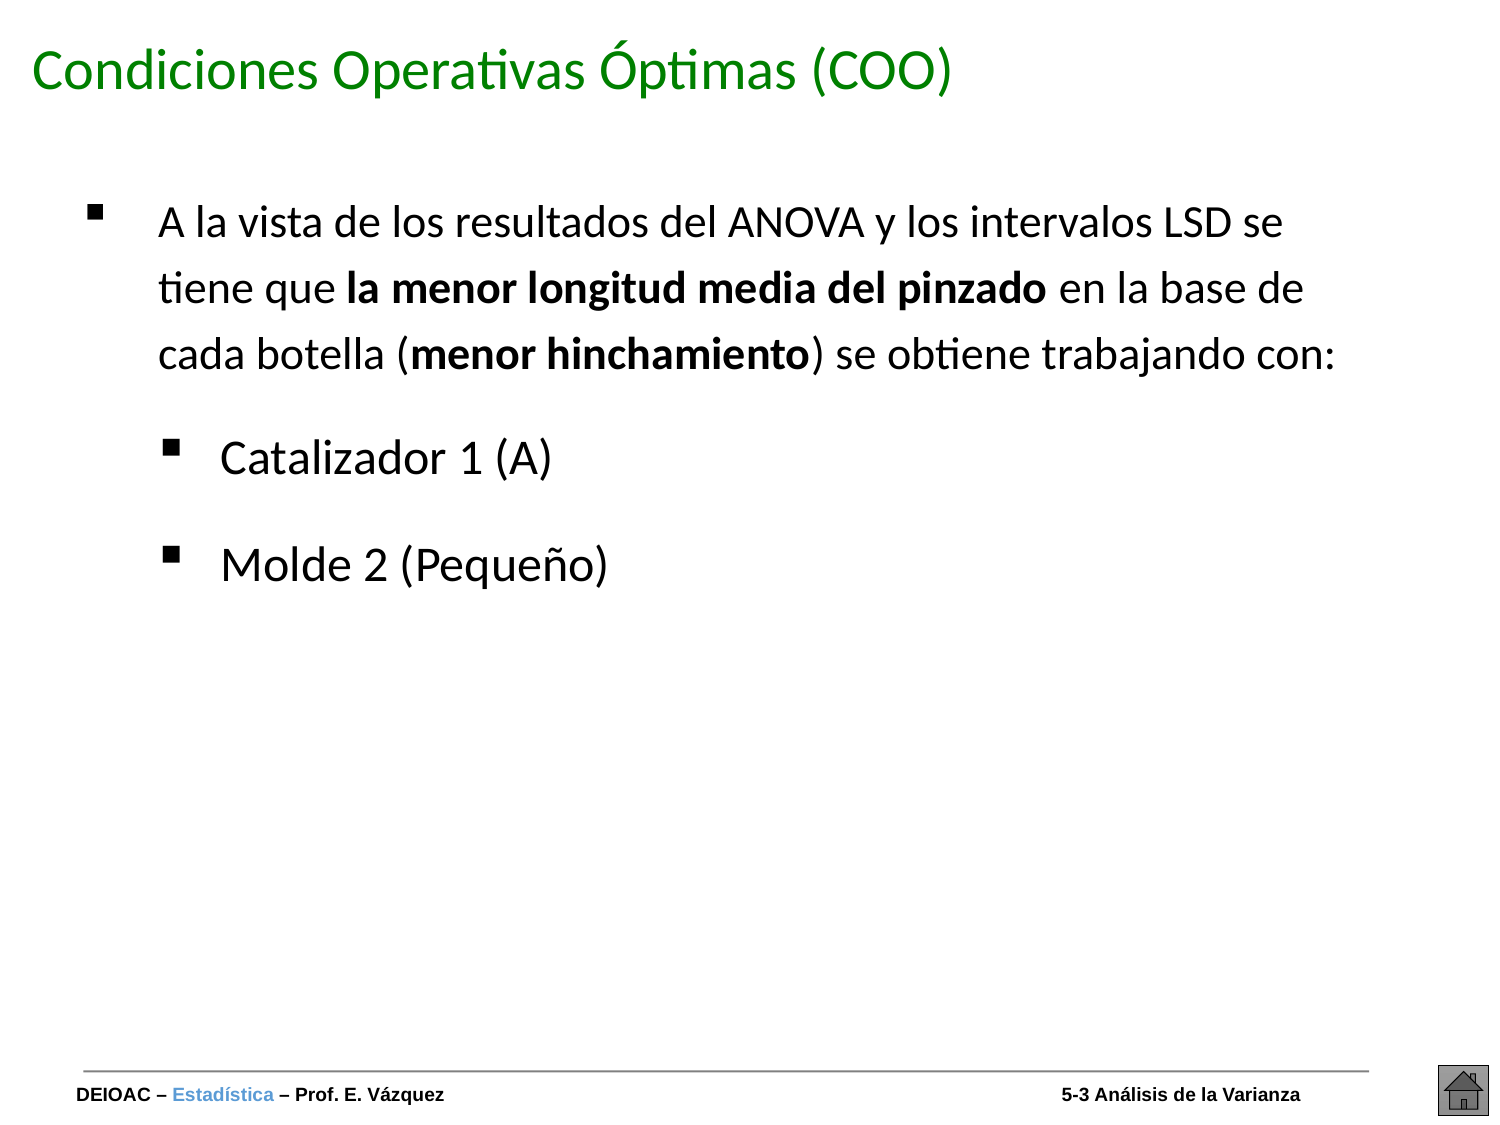

# Condiciones Operativas Óptimas (COO)
A la vista de los resultados del ANOVA y los intervalos LSD se tiene que la menor longitud media del pinzado en la base de cada botella (menor hinchamiento) se obtiene trabajando con:
Catalizador 1 (A)
Molde 2 (Pequeño)